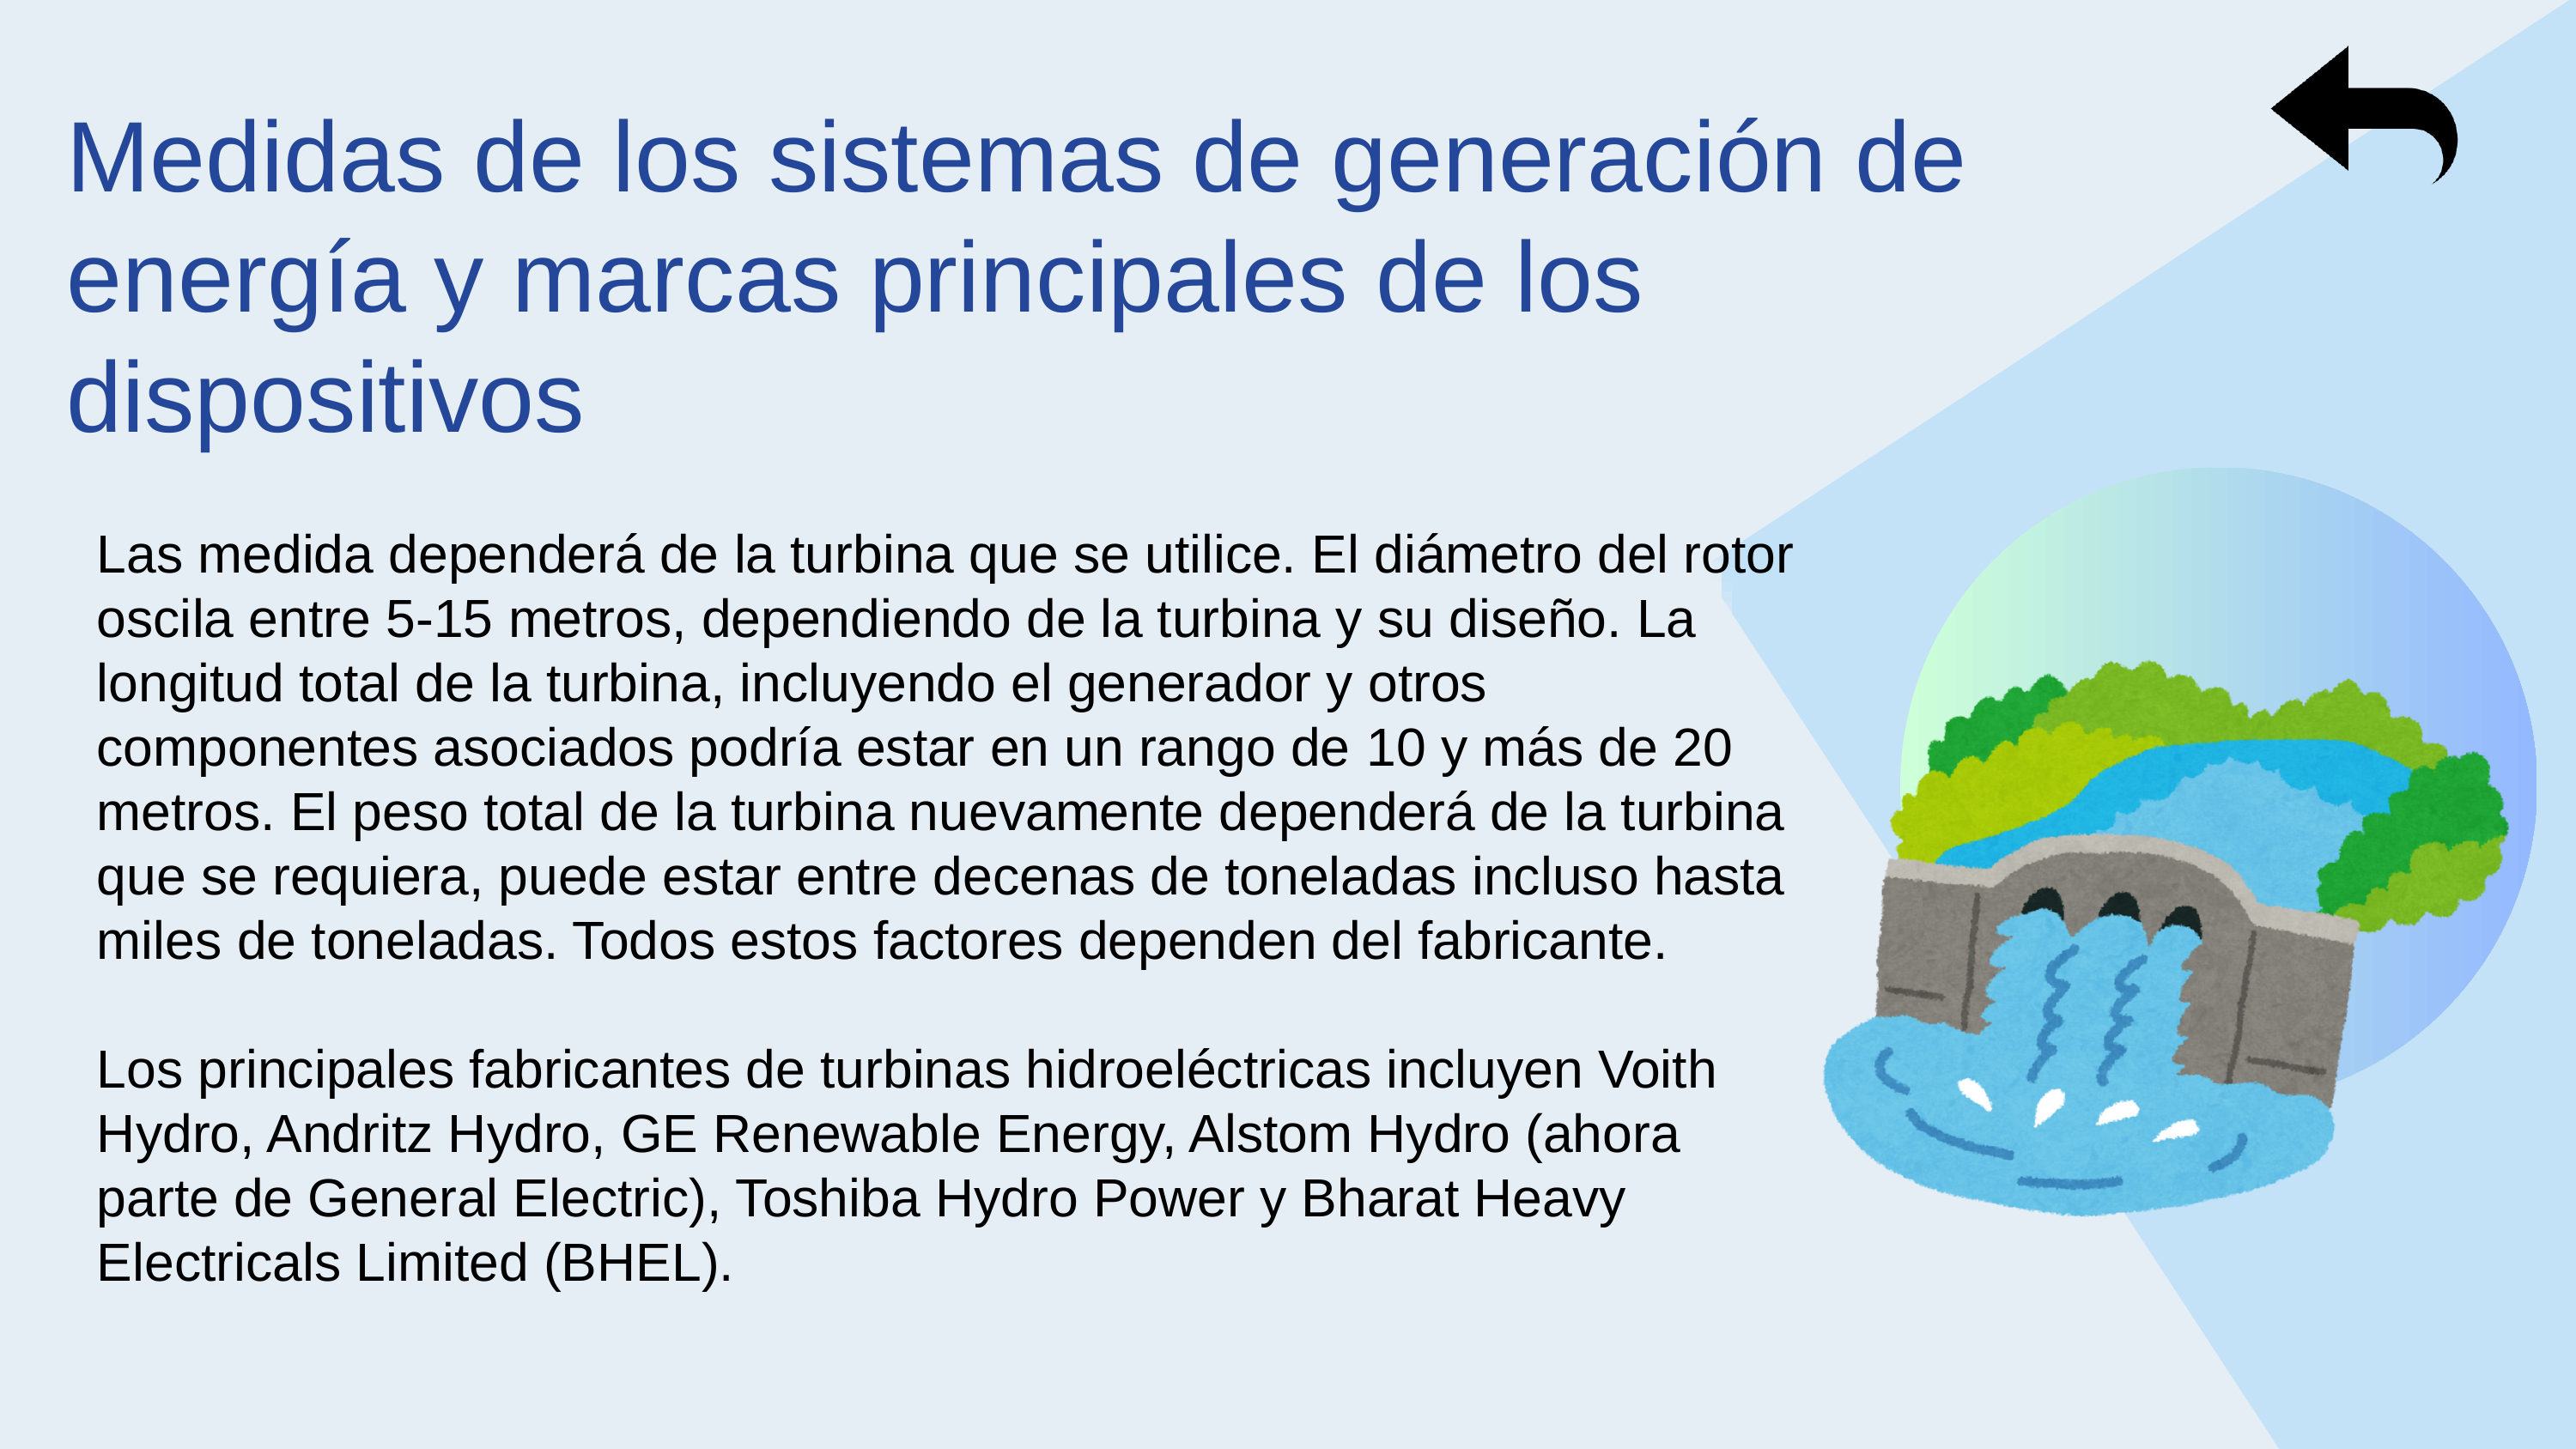

Medidas de los sistemas de generación de energía y marcas principales de los
dispositivos

Las medida dependerá de la turbina que se utilice. El diámetro del rotor oscila entre 5-15 metros, dependiendo de la turbina y su diseño. La longitud total de la turbina, incluyendo el generador y otros componentes asociados podría estar en un rango de 10 y más de 20 metros. El peso total de la turbina nuevamente dependerá de la turbina que se requiera, puede estar entre decenas de toneladas incluso hasta miles de toneladas. Todos estos factores dependen del fabricante.

Los principales fabricantes de turbinas hidroeléctricas incluyen Voith Hydro, Andritz Hydro, GE Renewable Energy, Alstom Hydro (ahora parte de General Electric), Toshiba Hydro Power y Bharat Heavy Electricals Limited (BHEL).